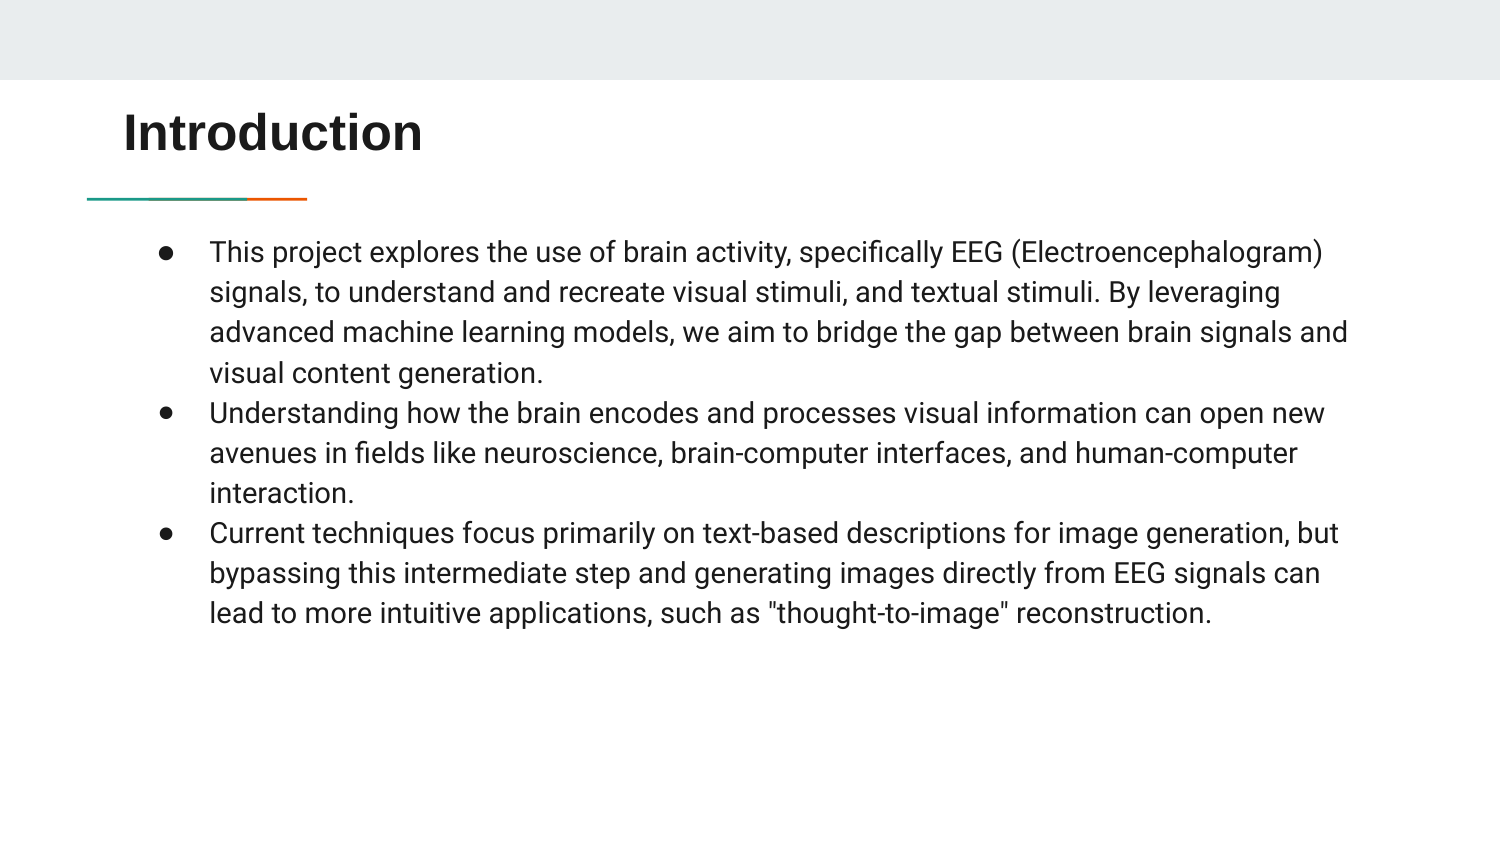

# Introduction
This project explores the use of brain activity, specifically EEG (Electroencephalogram) signals, to understand and recreate visual stimuli, and textual stimuli. By leveraging advanced machine learning models, we aim to bridge the gap between brain signals and visual content generation.
Understanding how the brain encodes and processes visual information can open new avenues in fields like neuroscience, brain-computer interfaces, and human-computer interaction.
Current techniques focus primarily on text-based descriptions for image generation, but bypassing this intermediate step and generating images directly from EEG signals can lead to more intuitive applications, such as "thought-to-image" reconstruction.